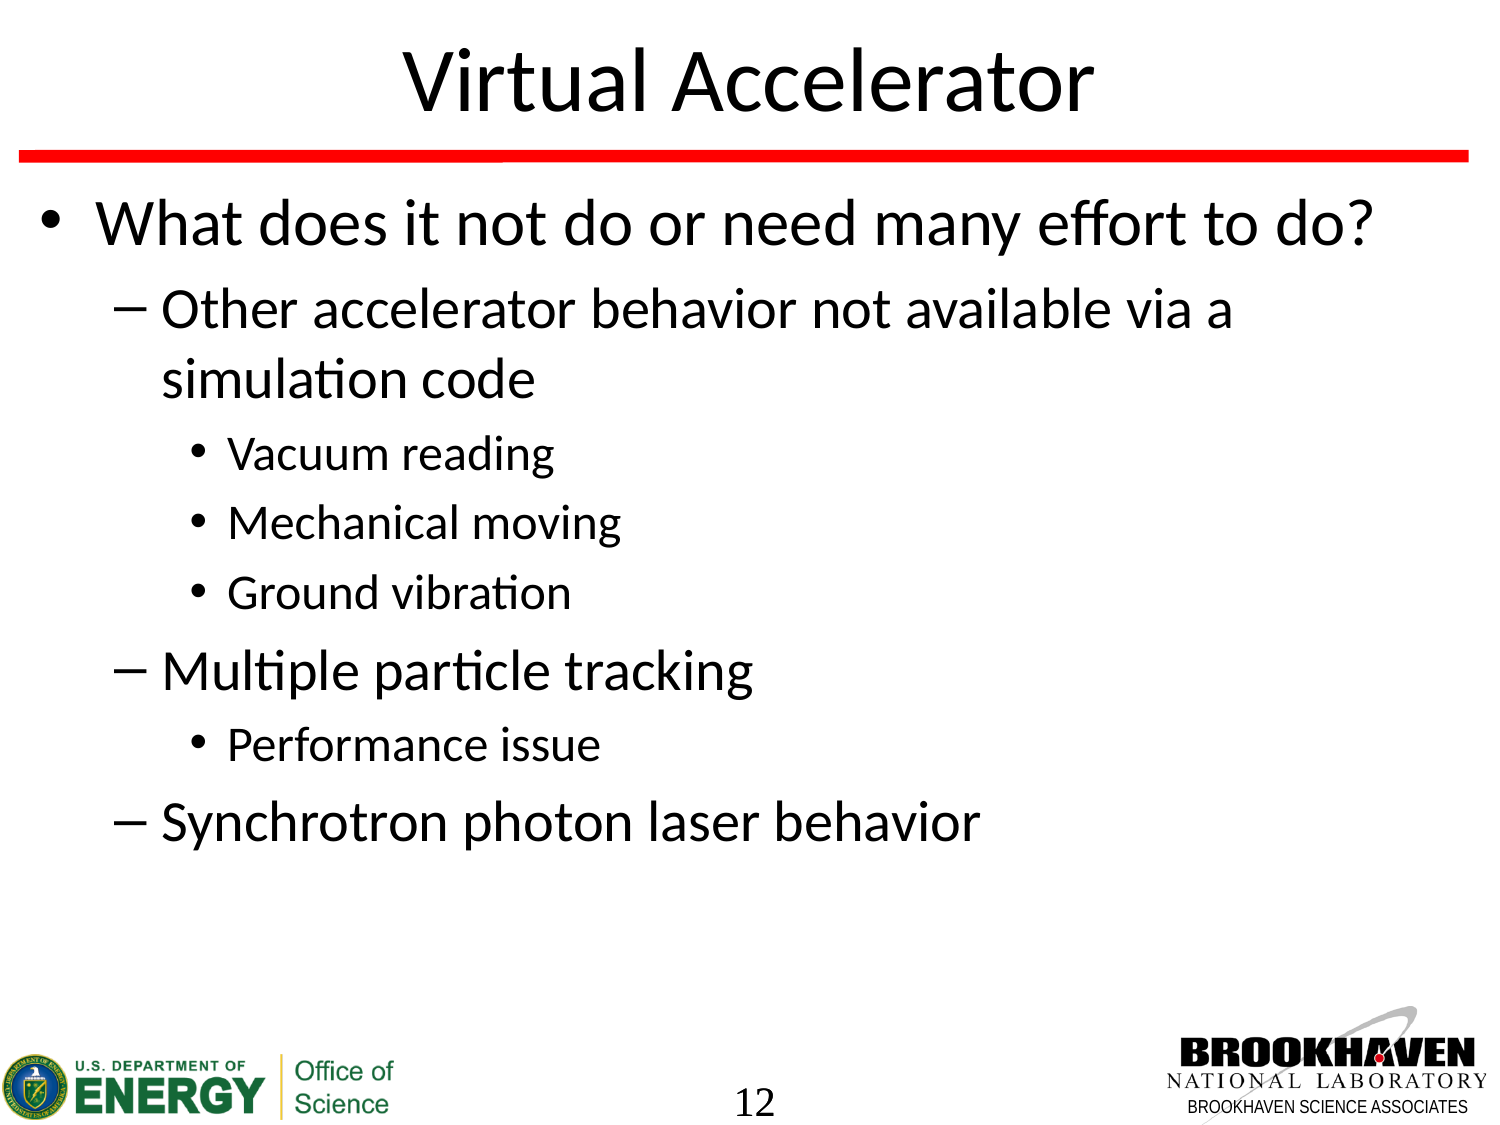

# Virtual Accelerator
What does it not do or need many effort to do?
Other accelerator behavior not available via a simulation code
Vacuum reading
Mechanical moving
Ground vibration
Multiple particle tracking
Performance issue
Synchrotron photon laser behavior